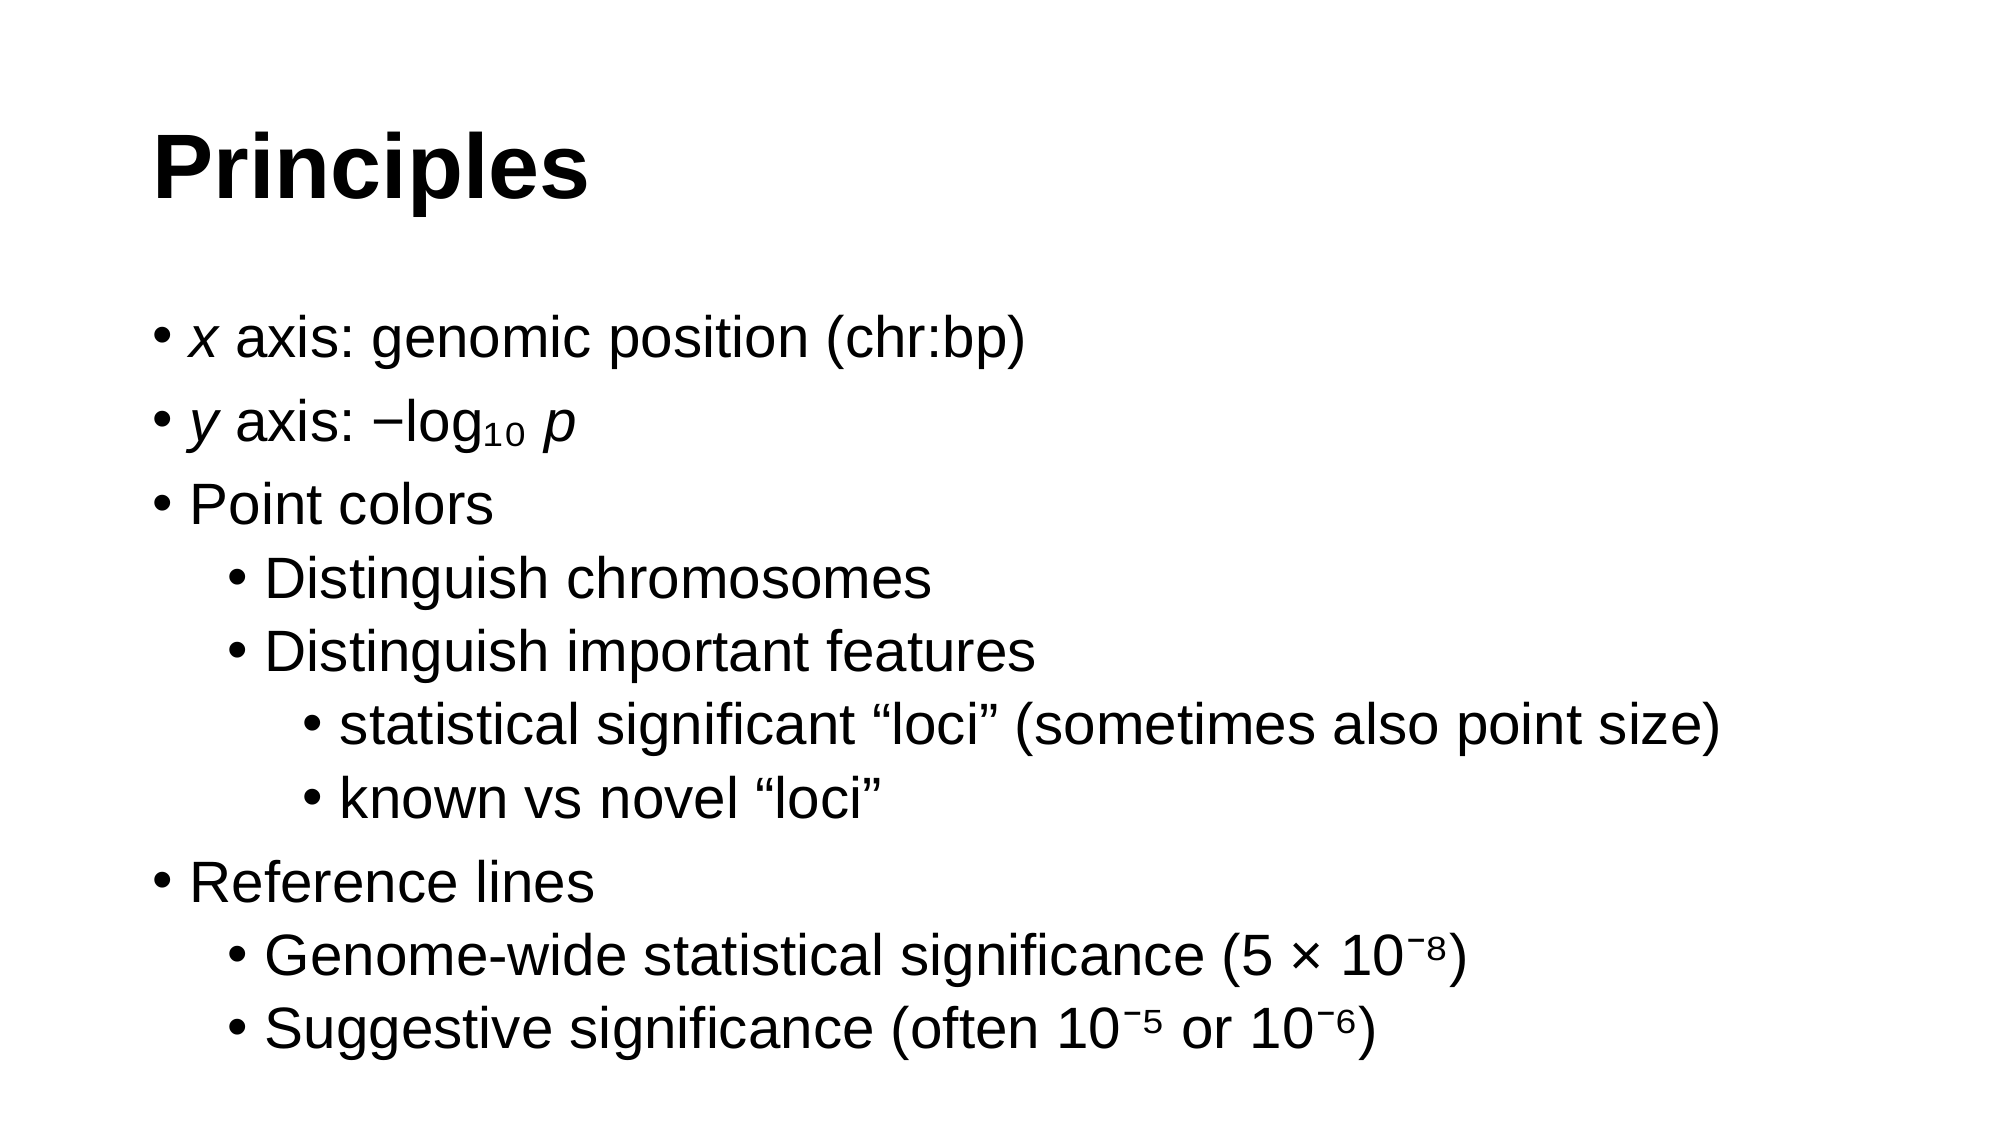

# Principles
x axis: genomic position (chr:bp)
y axis: −log₁₀ p
Point colors
Distinguish chromosomes
Distinguish important features
statistical significant “loci” (sometimes also point size)
known vs novel “loci”
Reference lines
Genome-wide statistical significance (5 × 10⁻⁸)
Suggestive significance (often 10⁻⁵ or 10⁻⁶)